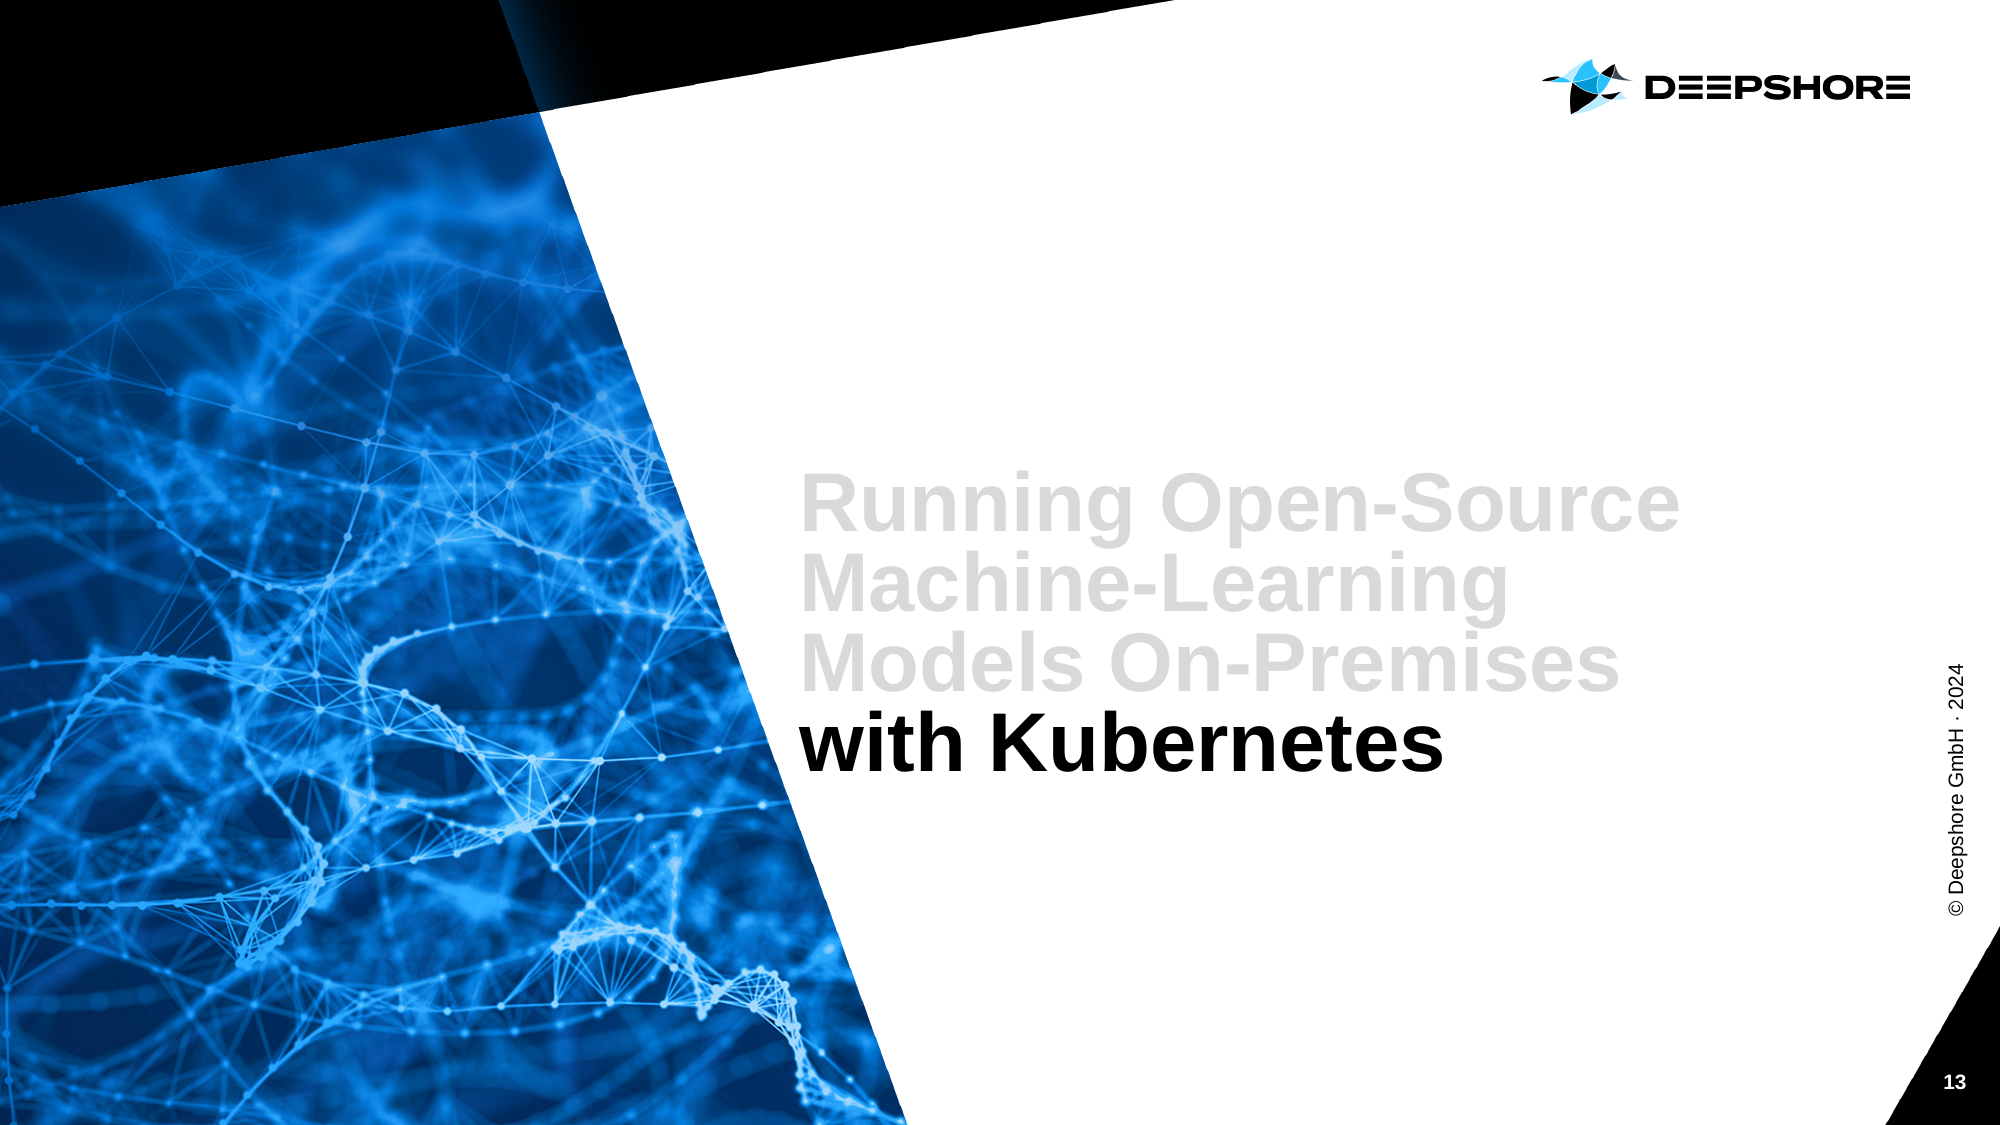

# Running Open-Source Machine-Learning Models On-Premises with Kubernetes
© Deepshore GmbH · 2024
13